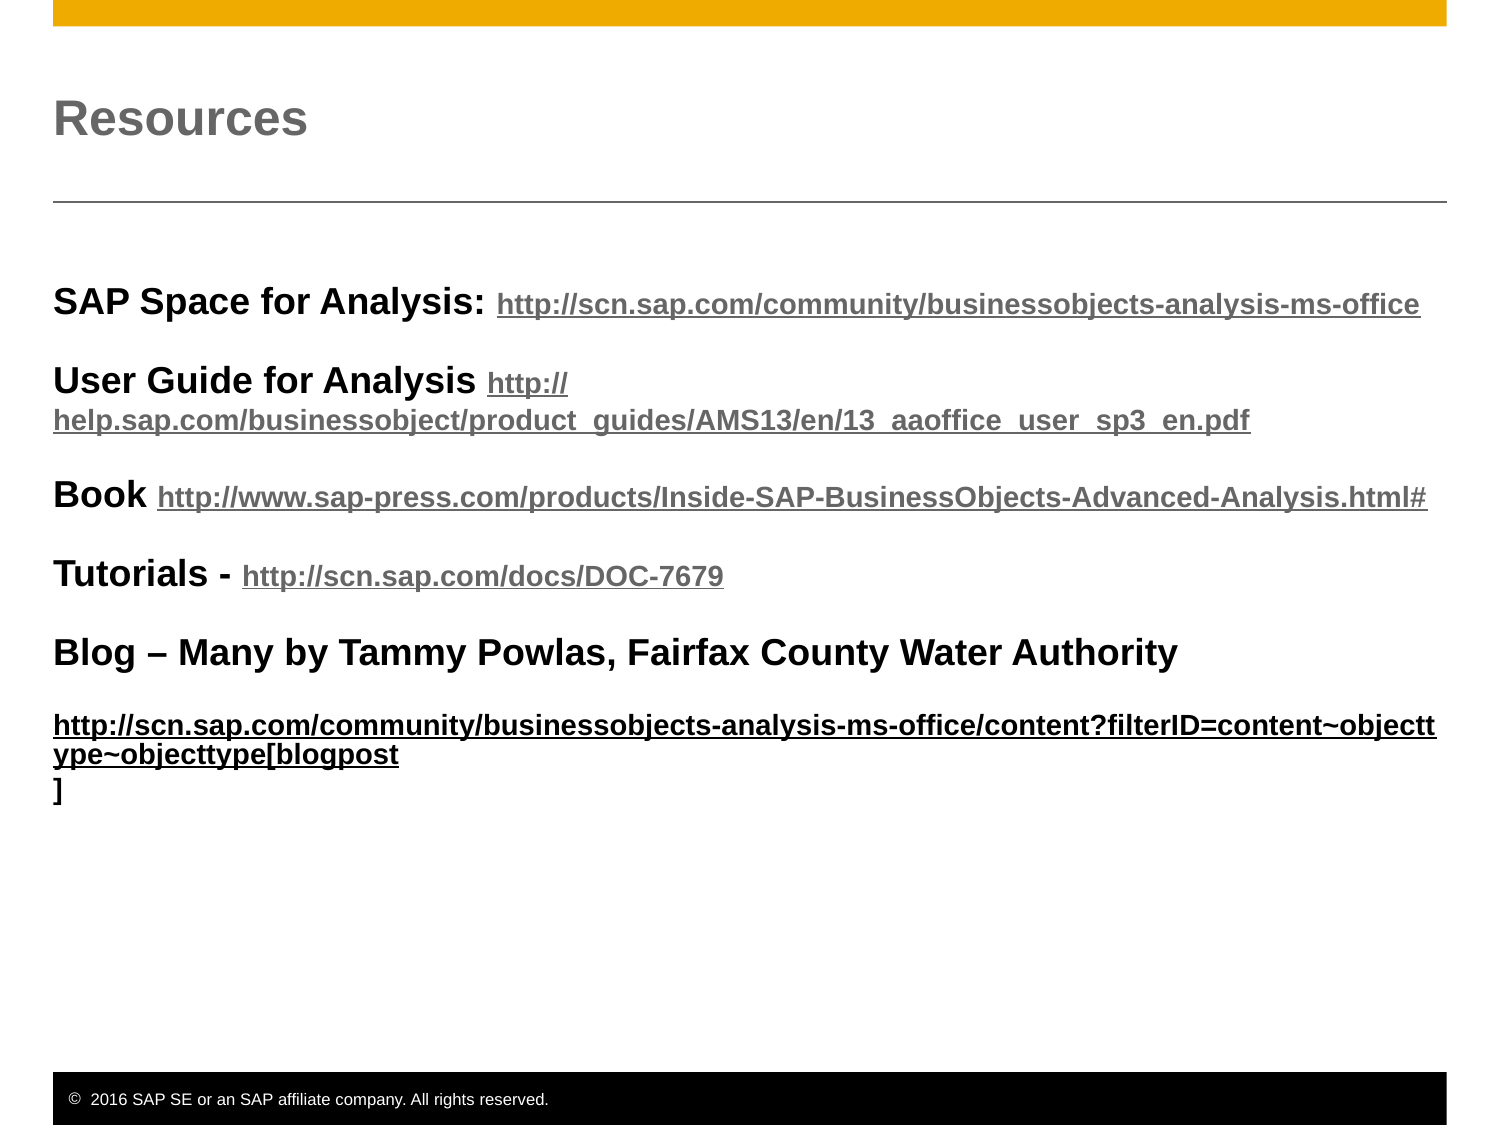

# Resources
SAP Space for Analysis: http://scn.sap.com/community/businessobjects-analysis-ms-office
User Guide for Analysis http://help.sap.com/businessobject/product_guides/AMS13/en/13_aaoffice_user_sp3_en.pdf
Book http://www.sap-press.com/products/Inside-SAP-BusinessObjects-Advanced-Analysis.html#
Tutorials - http://scn.sap.com/docs/DOC-7679
Blog – Many by Tammy Powlas, Fairfax County Water Authority
http://scn.sap.com/community/businessobjects-analysis-ms-office/content?filterID=content~objecttype~objecttype[blogpost]